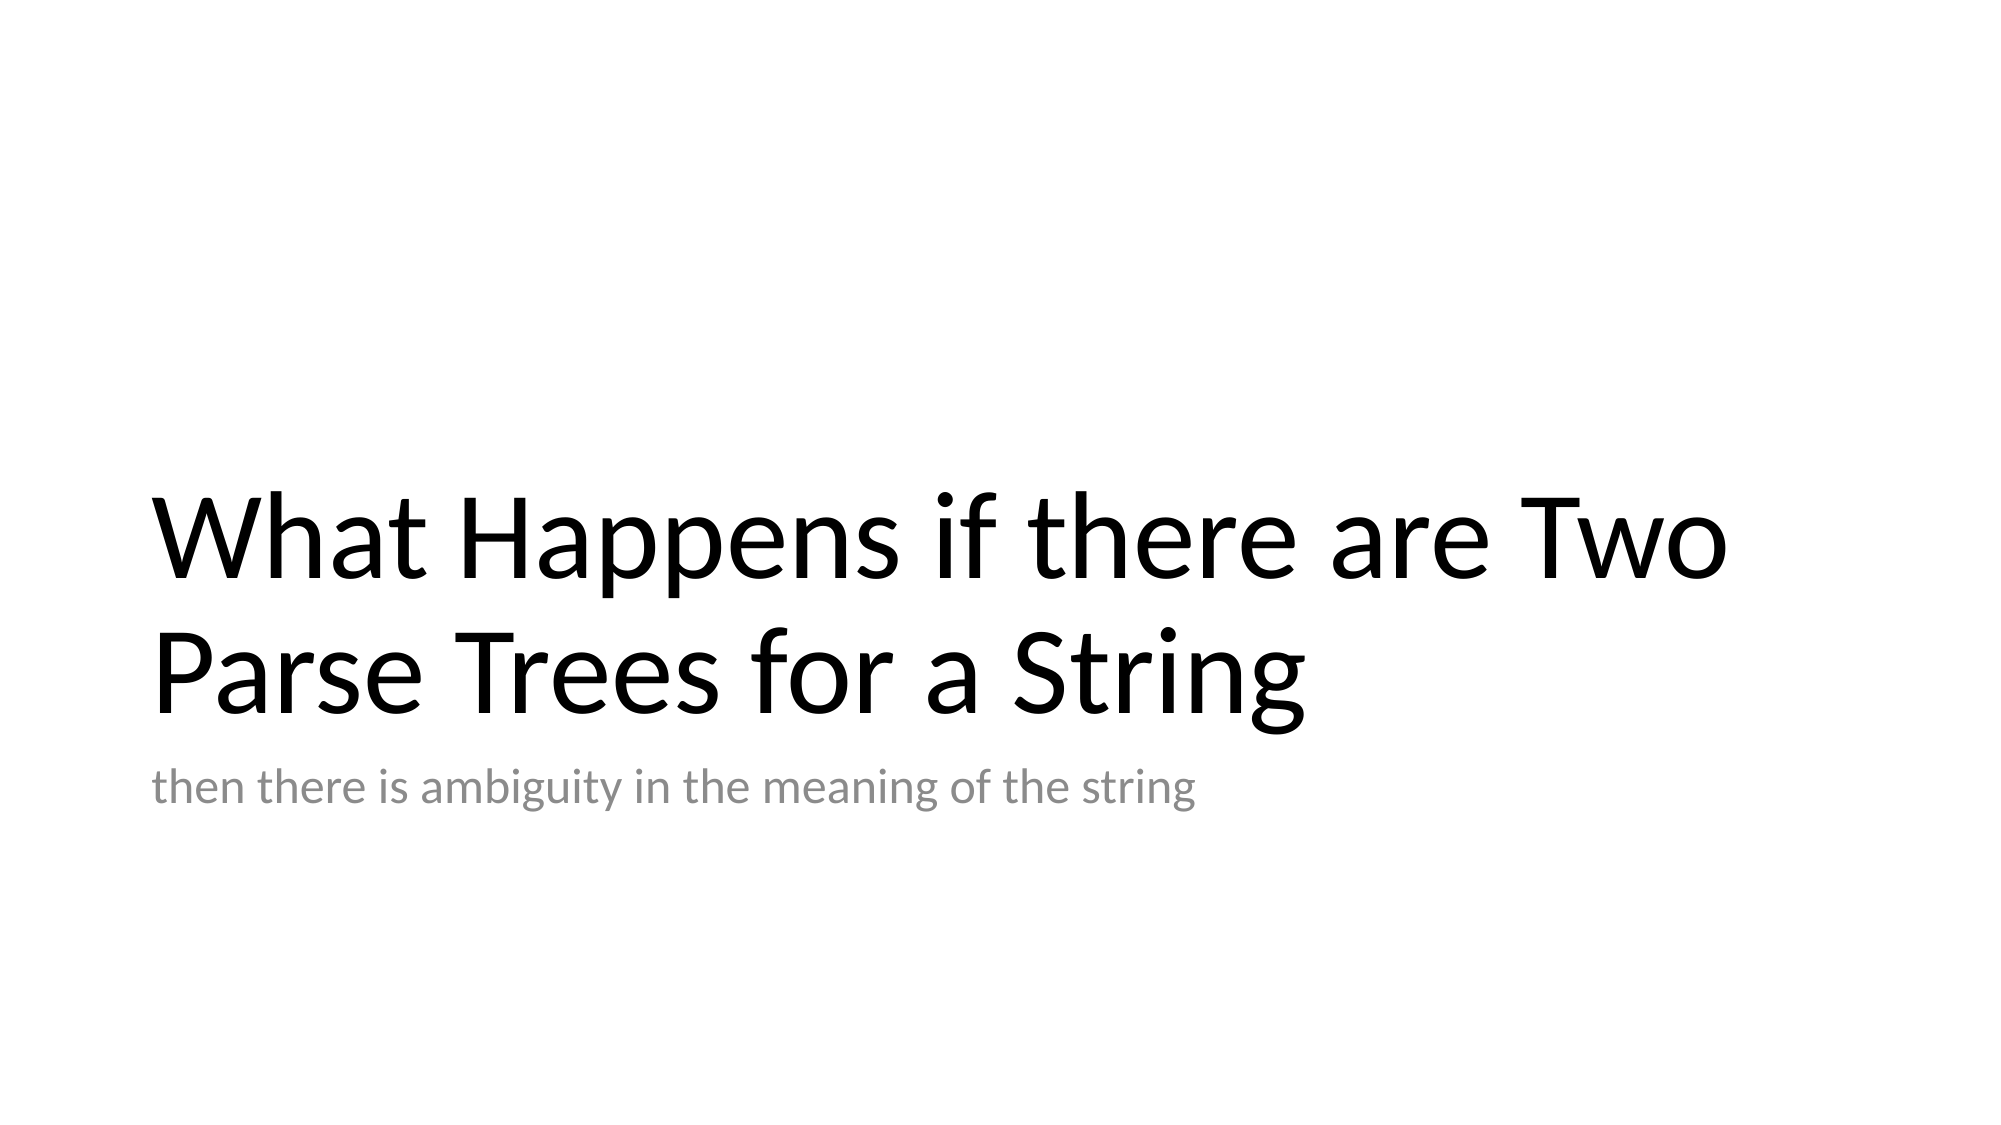

# What Happens if there are Two Parse Trees for a String
then there is ambiguity in the meaning of the string